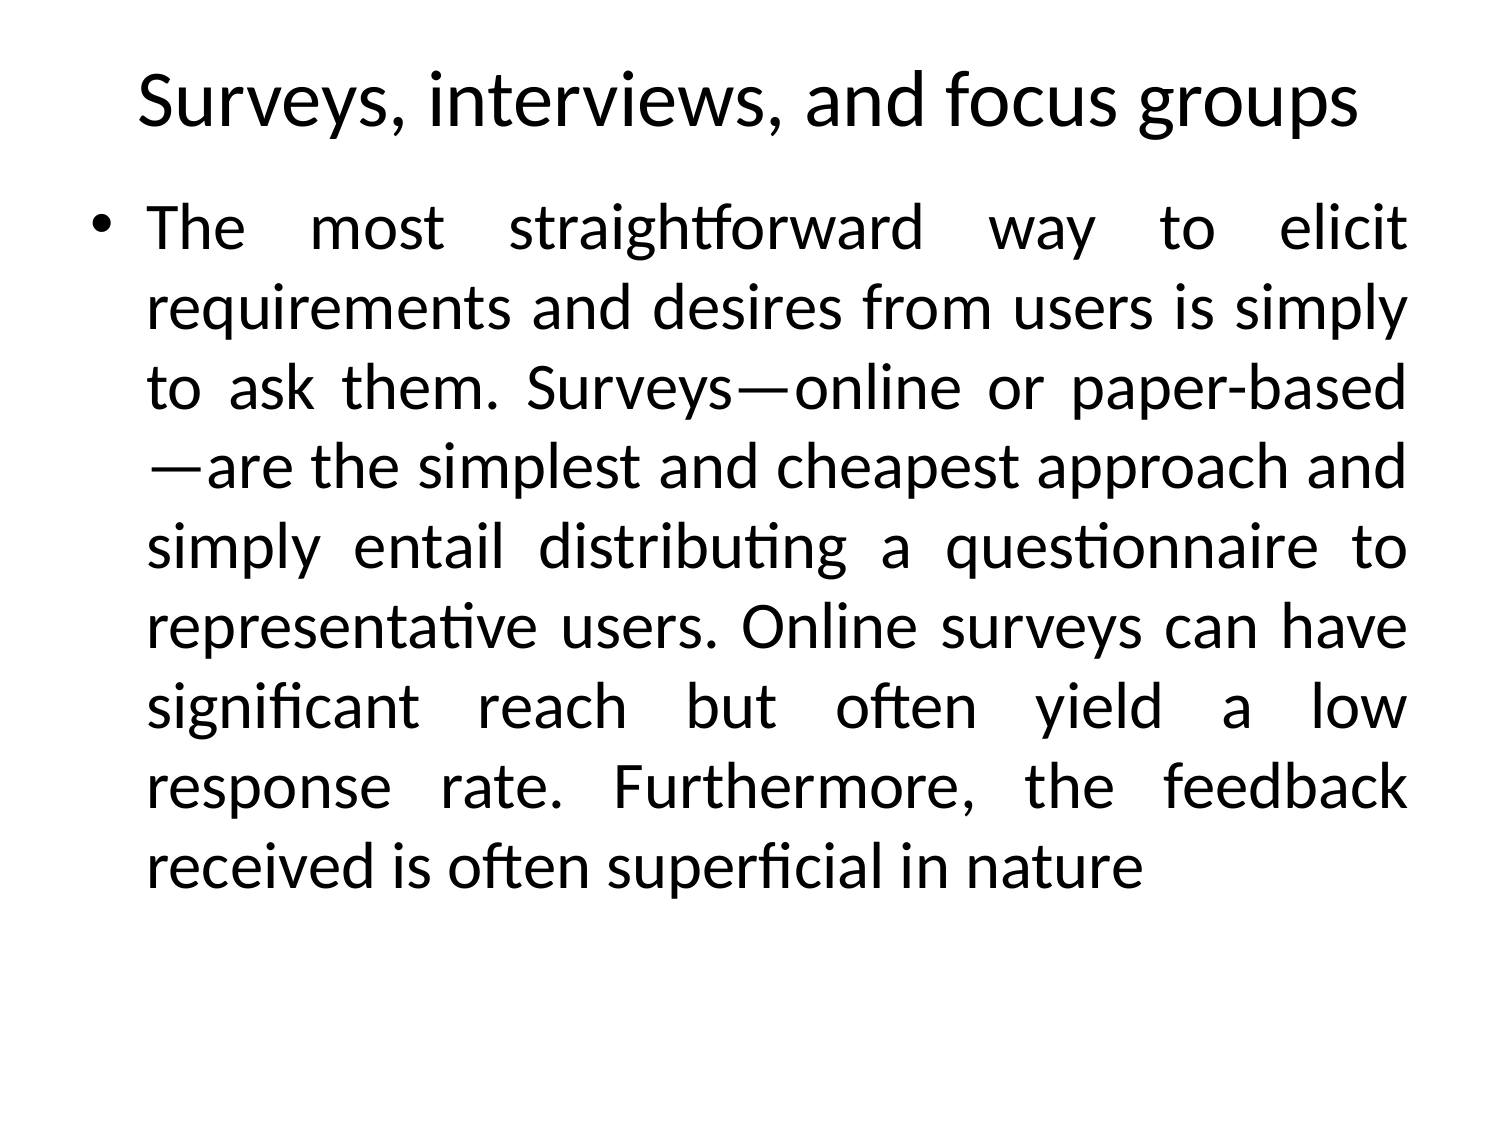

# Surveys, interviews, and focus groups
The most straightforward way to elicit requirements and desires from users is simply to ask them. Surveys—online or paper-based—are the simplest and cheapest approach and simply entail distributing a questionnaire to representative users. Online surveys can have significant reach but often yield a low response rate. Furthermore, the feedback received is often superficial in nature